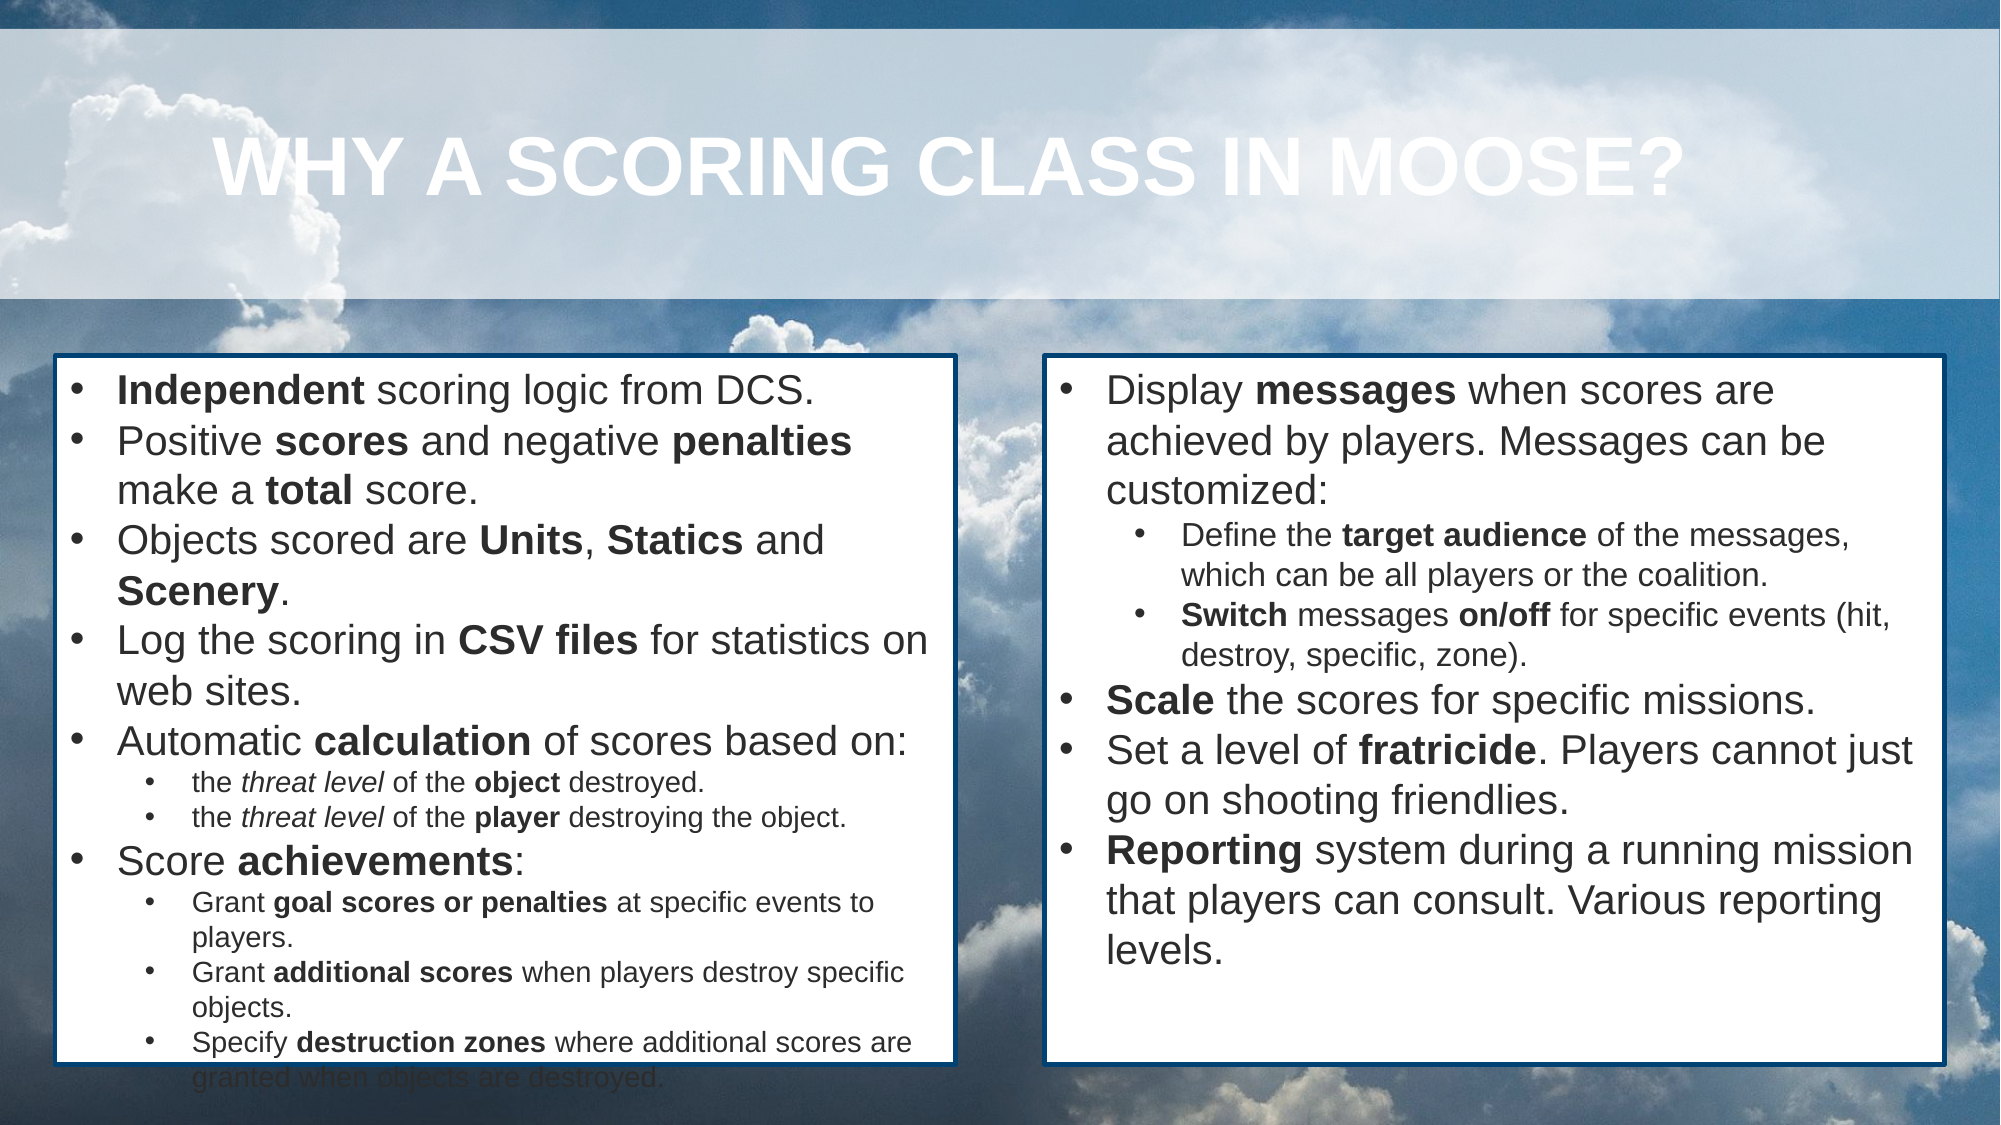

# why a scoring class in moose?
Independent scoring logic from DCS.
Positive scores and negative penalties make a total score.
Objects scored are Units, Statics and Scenery.
Log the scoring in CSV files for statistics on web sites.
Automatic calculation of scores based on:
the threat level of the object destroyed.
the threat level of the player destroying the object.
Score achievements:
Grant goal scores or penalties at specific events to players.
Grant additional scores when players destroy specific objects.
Specify destruction zones where additional scores are granted when objects are destroyed.

Display messages when scores are achieved by players. Messages can be customized:
Define the target audience of the messages, which can be all players or the coalition.
Switch messages on/off for specific events (hit, destroy, specific, zone).
Scale the scores for specific missions.
Set a level of fratricide. Players cannot just go on shooting friendlies.
Reporting system during a running mission that players can consult. Various reporting levels.